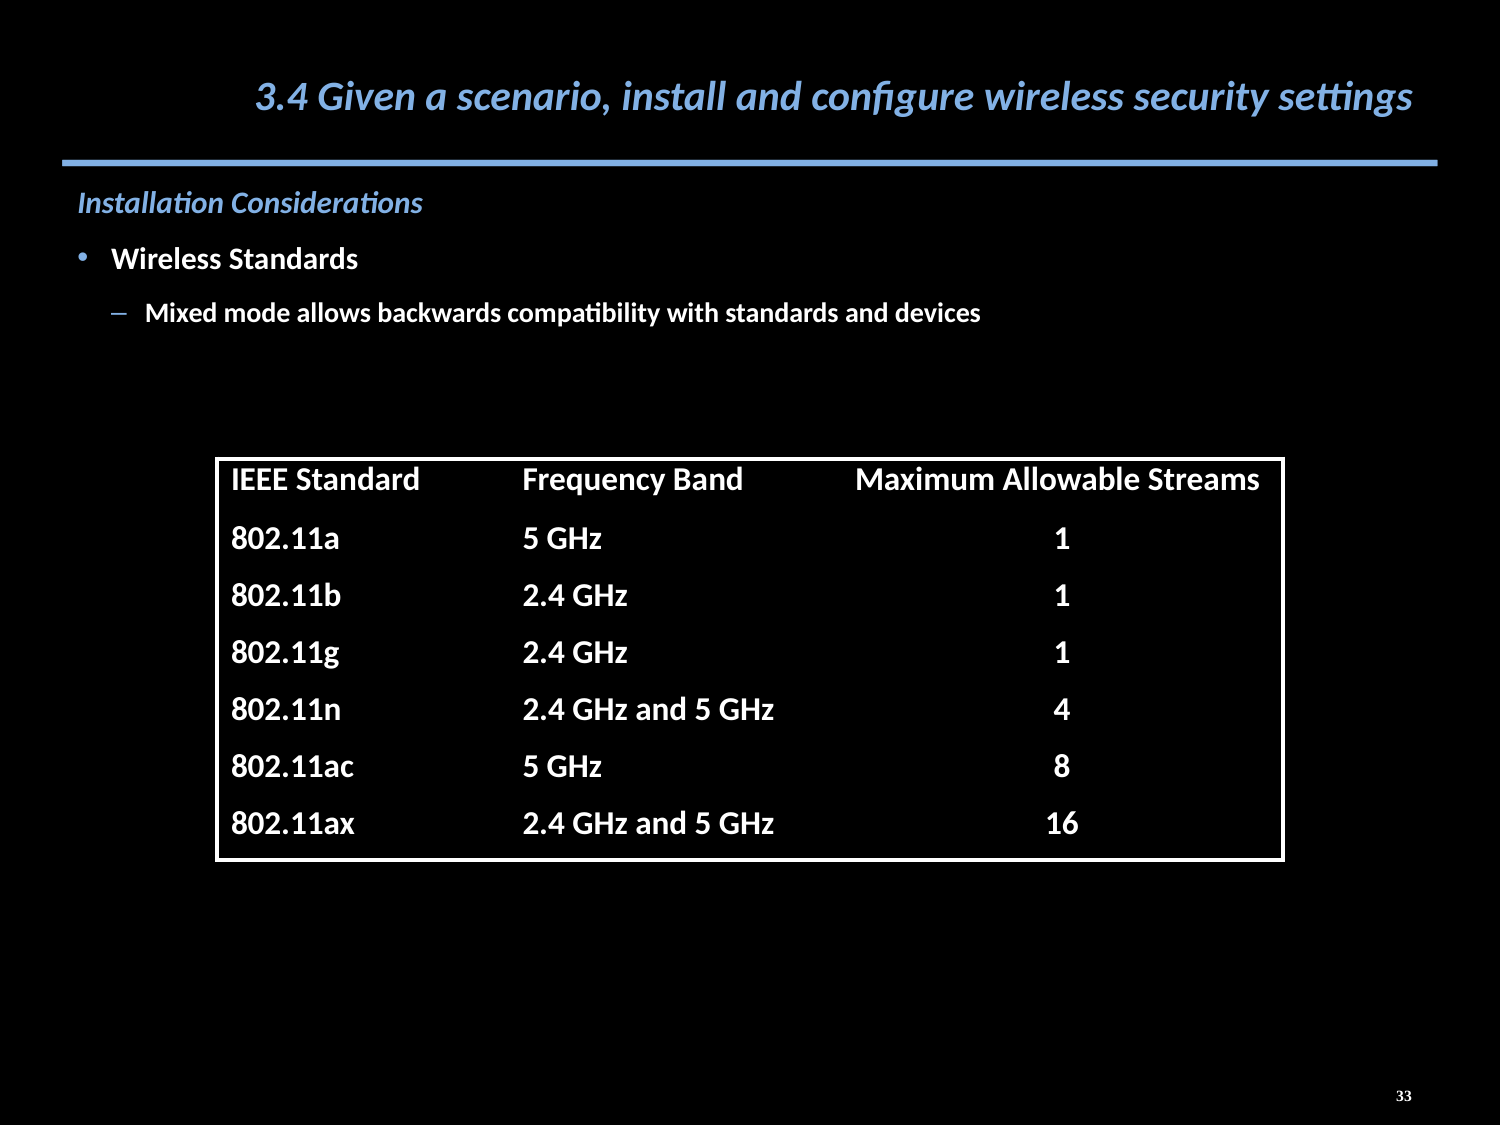

# 3.4 Given a scenario, install and configure wireless security settings
Installation Considerations
Wireless Standards
Mixed mode allows backwards compatibility with standards and devices
| IEEE Standard | Frequency Band | Maximum Allowable Streams |
| --- | --- | --- |
| 802.11a | 5 GHz | 1 |
| 802.11b | 2.4 GHz | 1 |
| 802.11g | 2.4 GHz | 1 |
| 802.11n | 2.4 GHz and 5 GHz | 4 |
| 802.11ac | 5 GHz | 8 |
| 802.11ax | 2.4 GHz and 5 GHz | 16 |
33